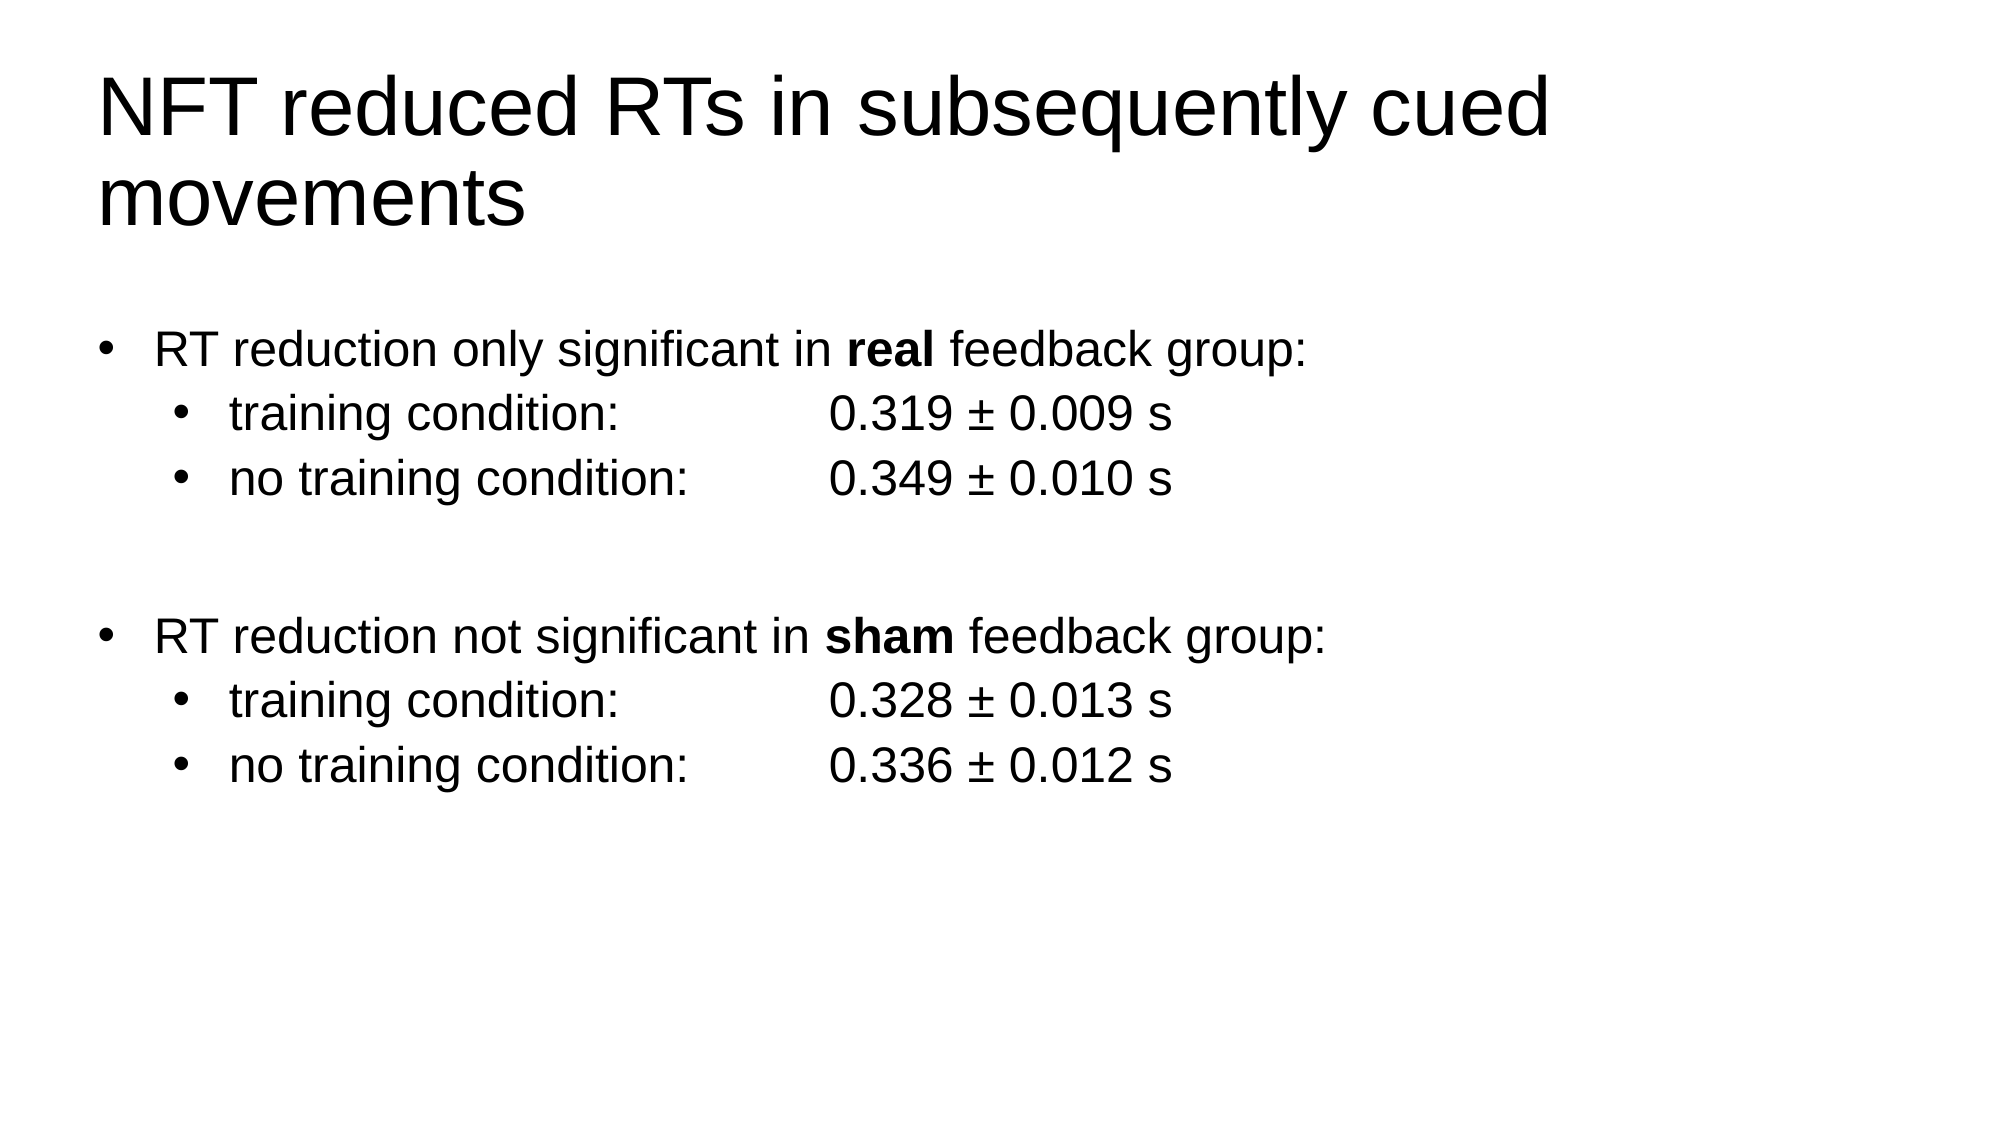

# NFT reduced RTs in subsequently cued movements

RT reduction only significant in real feedback group:
training condition: 		0.319 ± 0.009 s
no training condition: 	0.349 ± 0.010 s

RT reduction not significant in sham feedback group:
training condition: 		0.328 ± 0.013 s
no training condition: 	0.336 ± 0.012 s